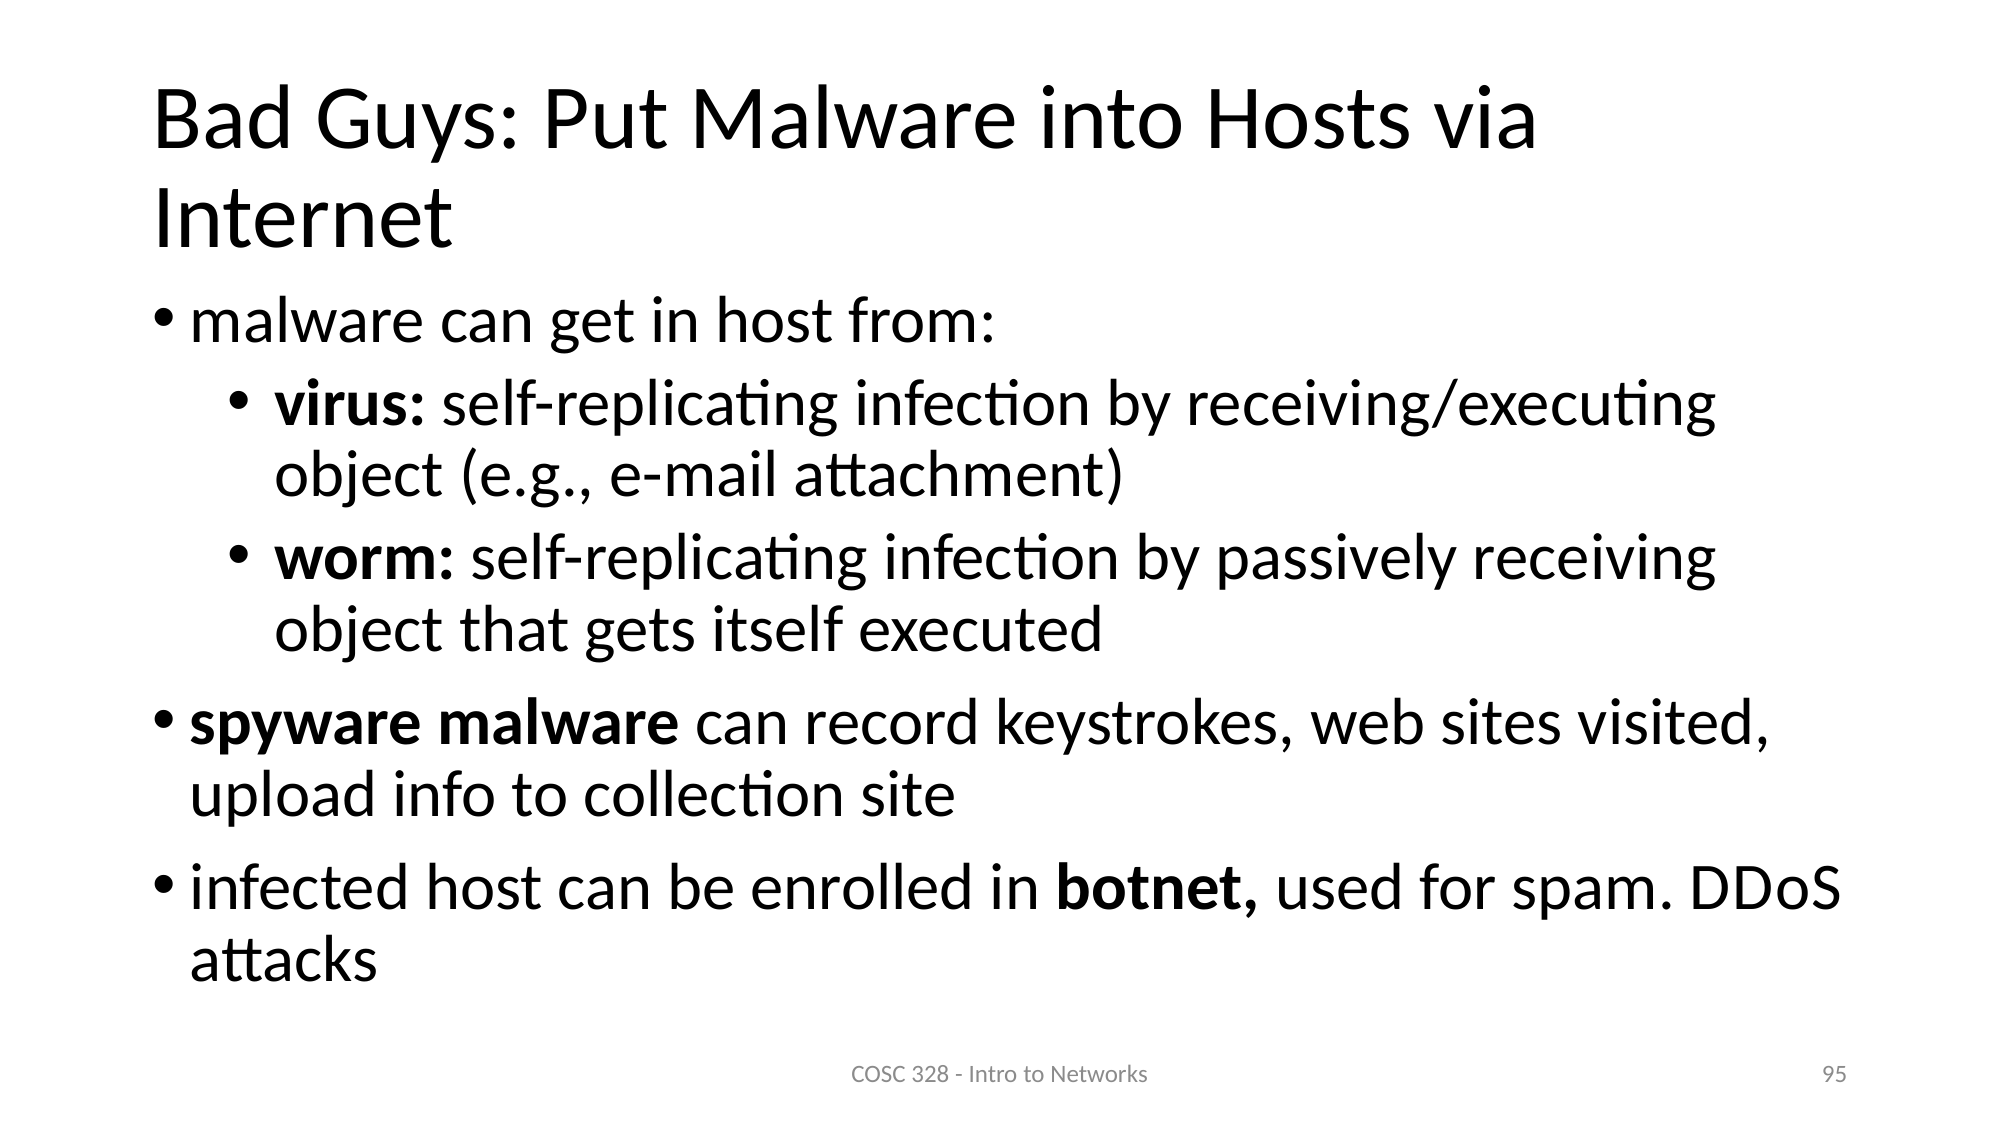

# Bad Guys: Put Malware into Hosts via Internet
malware can get in host from:
virus: self-replicating infection by receiving/executing object (e.g., e-mail attachment)
worm: self-replicating infection by passively receiving object that gets itself executed
spyware malware can record keystrokes, web sites visited, upload info to collection site
infected host can be enrolled in botnet, used for spam. D D o S attacks
COSC 328 - Intro to Networks
95